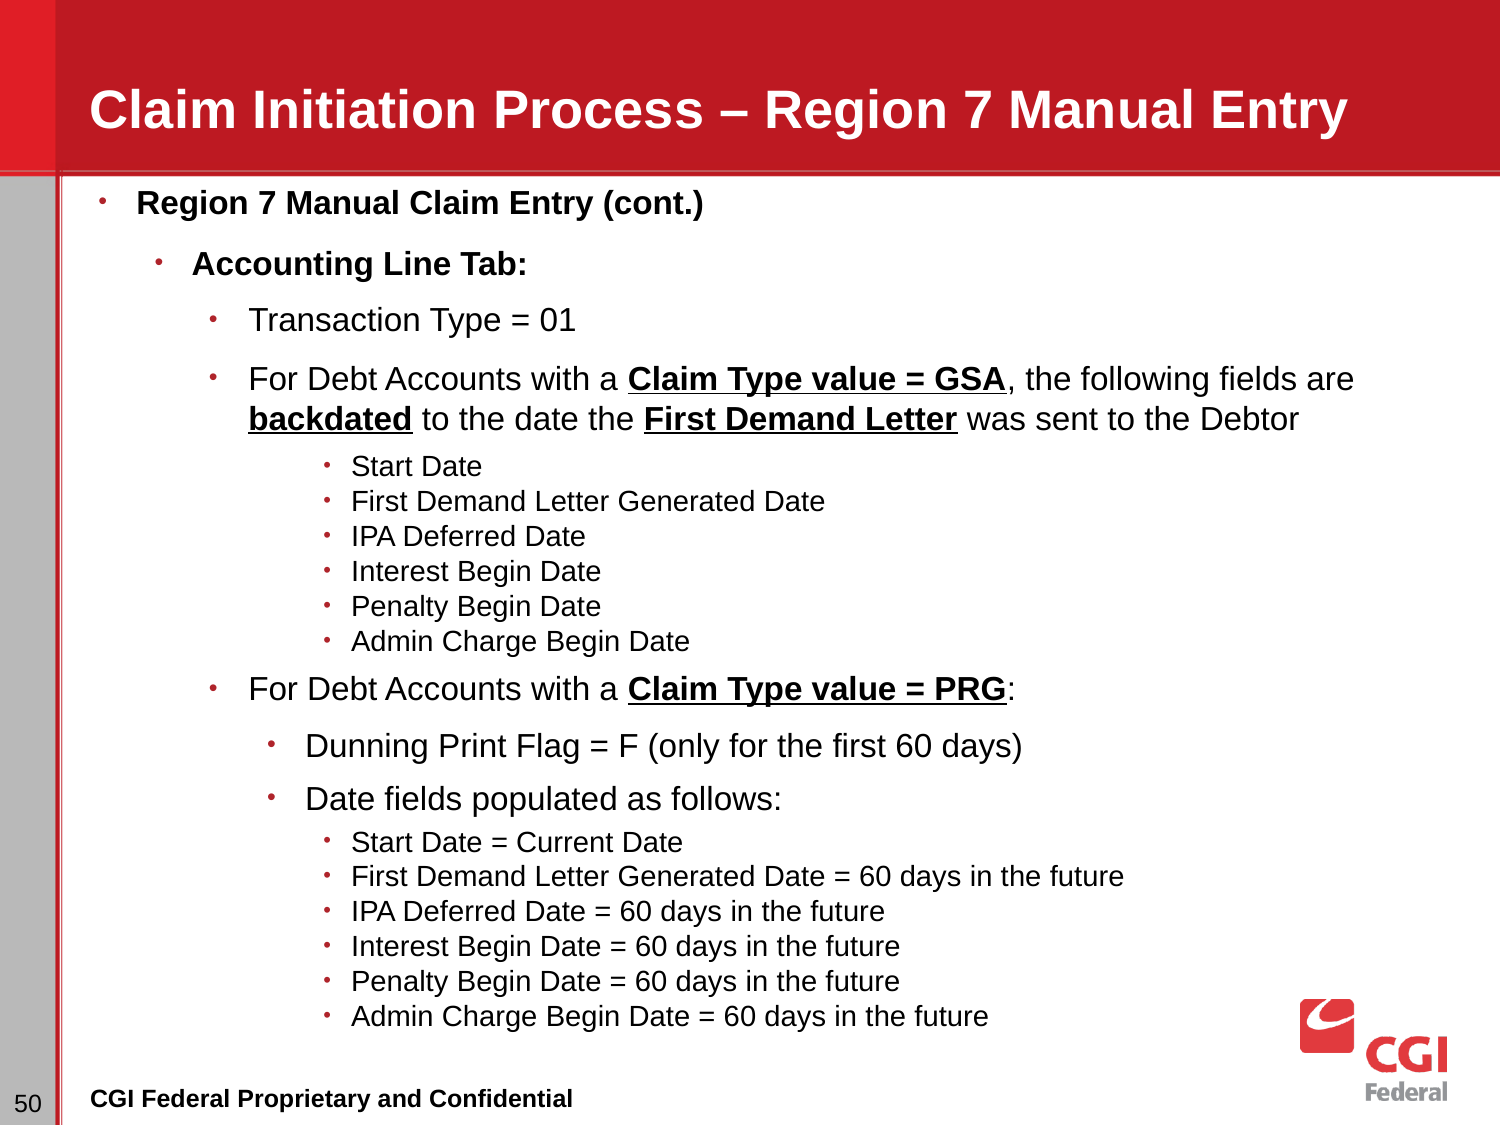

# Claim Initiation Process – Region 7 Manual Entry
Region 7 Manual Claim Entry (cont.)
Accounting Line Tab:
Transaction Type = 01
For Debt Accounts with a Claim Type value = GSA, the following fields are backdated to the date the First Demand Letter was sent to the Debtor
Start Date
First Demand Letter Generated Date
IPA Deferred Date
Interest Begin Date
Penalty Begin Date
Admin Charge Begin Date
For Debt Accounts with a Claim Type value = PRG:
Dunning Print Flag = F (only for the first 60 days)
Date fields populated as follows:
Start Date = Current Date
First Demand Letter Generated Date = 60 days in the future
IPA Deferred Date = 60 days in the future
Interest Begin Date = 60 days in the future
Penalty Begin Date = 60 days in the future
Admin Charge Begin Date = 60 days in the future

50
CGI Federal Proprietary and Confidential